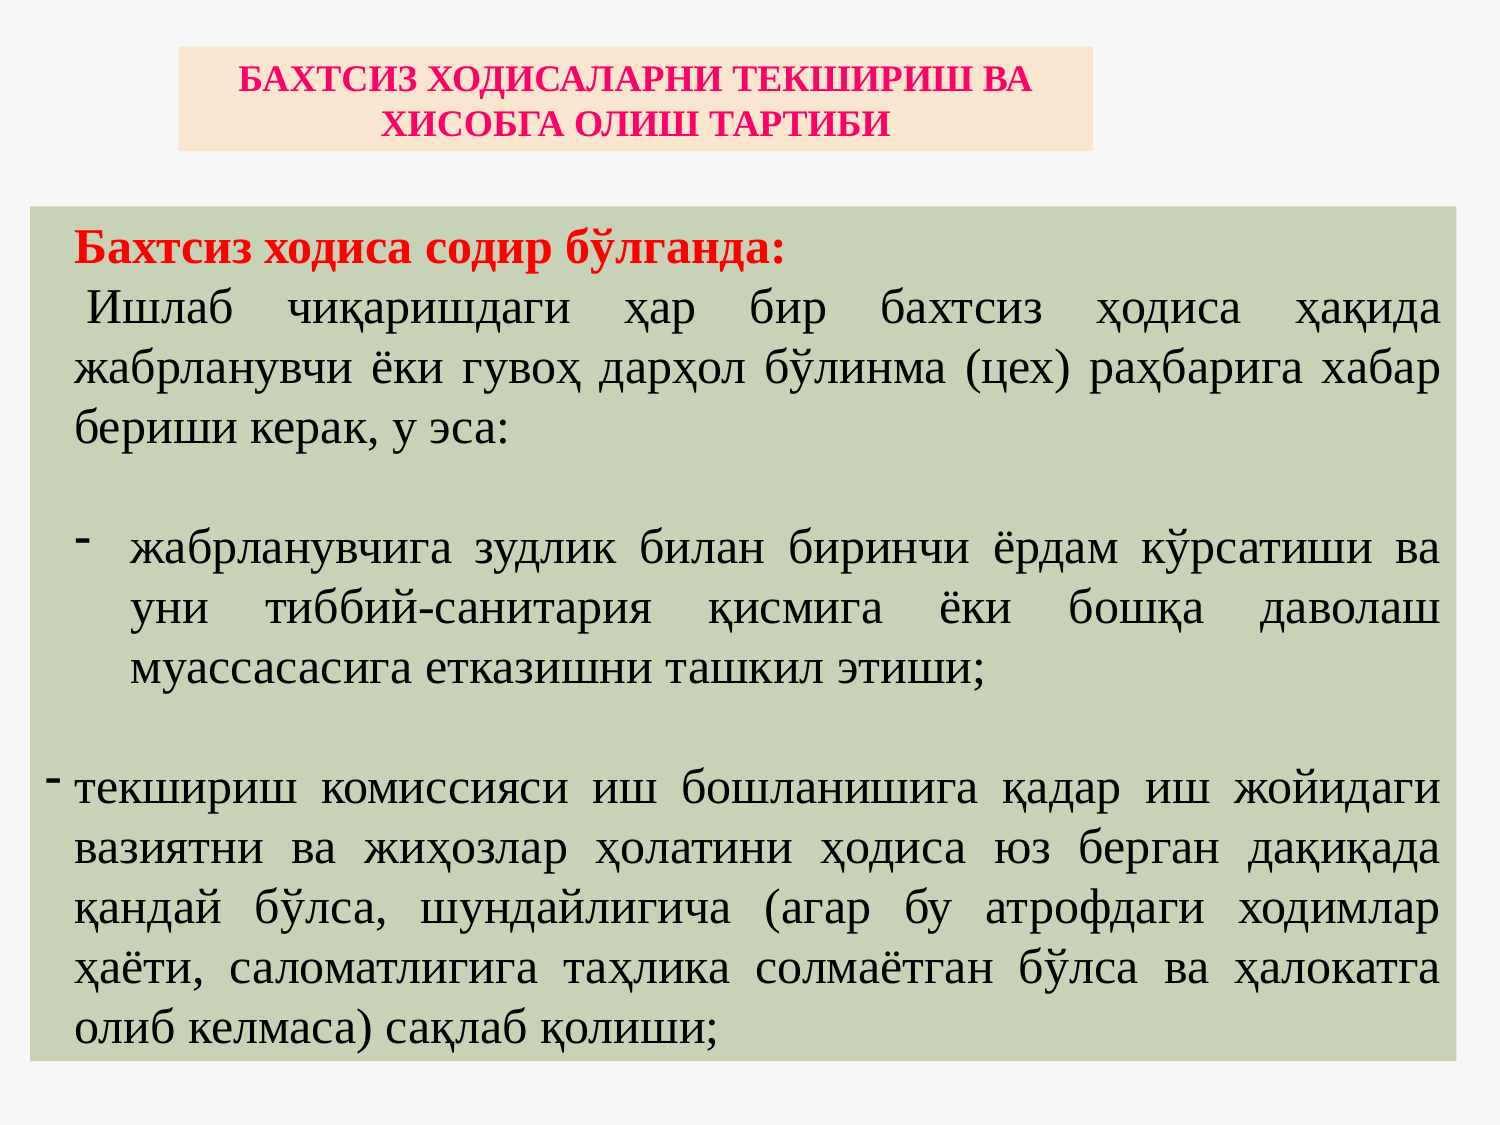

БАХТСИЗ ХОДИСАЛАРНИ ТЕКШИРИШ ВА ХИСОБГА ОЛИШ ТАРТИБИ
Бахтсиз ходиса содир бўлганда:
 Ишлаб чиқаришдаги ҳар бир бахтсиз ҳодиса ҳақида жабрланувчи ёки гувоҳ дарҳол бўлинма (цех) раҳбарига хабар бериши керак, у эса:

жабрланувчига зудлик билан биринчи ёрдам кўрсатиши ва уни тиббий-санитария қисмига ёки бошқа даволаш муассасасига етказишни ташкил этиши;

текшириш комиссияси иш бошланишига қадар иш жойидаги вазиятни ва жиҳозлар ҳолатини ҳодиса юз берган дақиқада қандай бўлса, шундайлигича (агар бу атрофдаги ходимлар ҳаёти, саломатлигига таҳлика солмаётган бўлса ва ҳалокатга олиб келмаса) сақлаб қолиши;